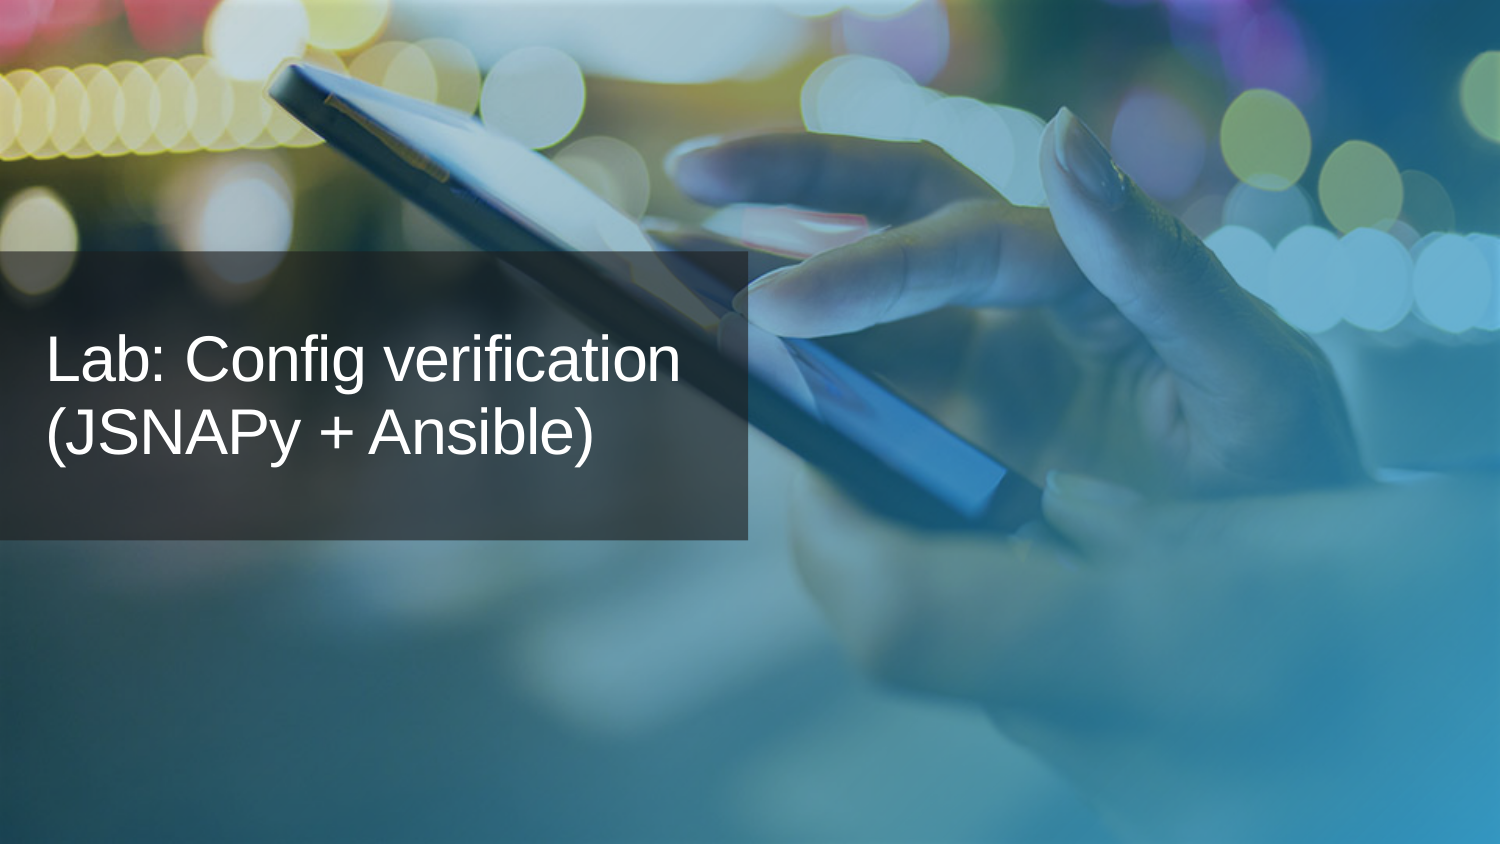

# Lab: Config verification (JSNAPy + Ansible)